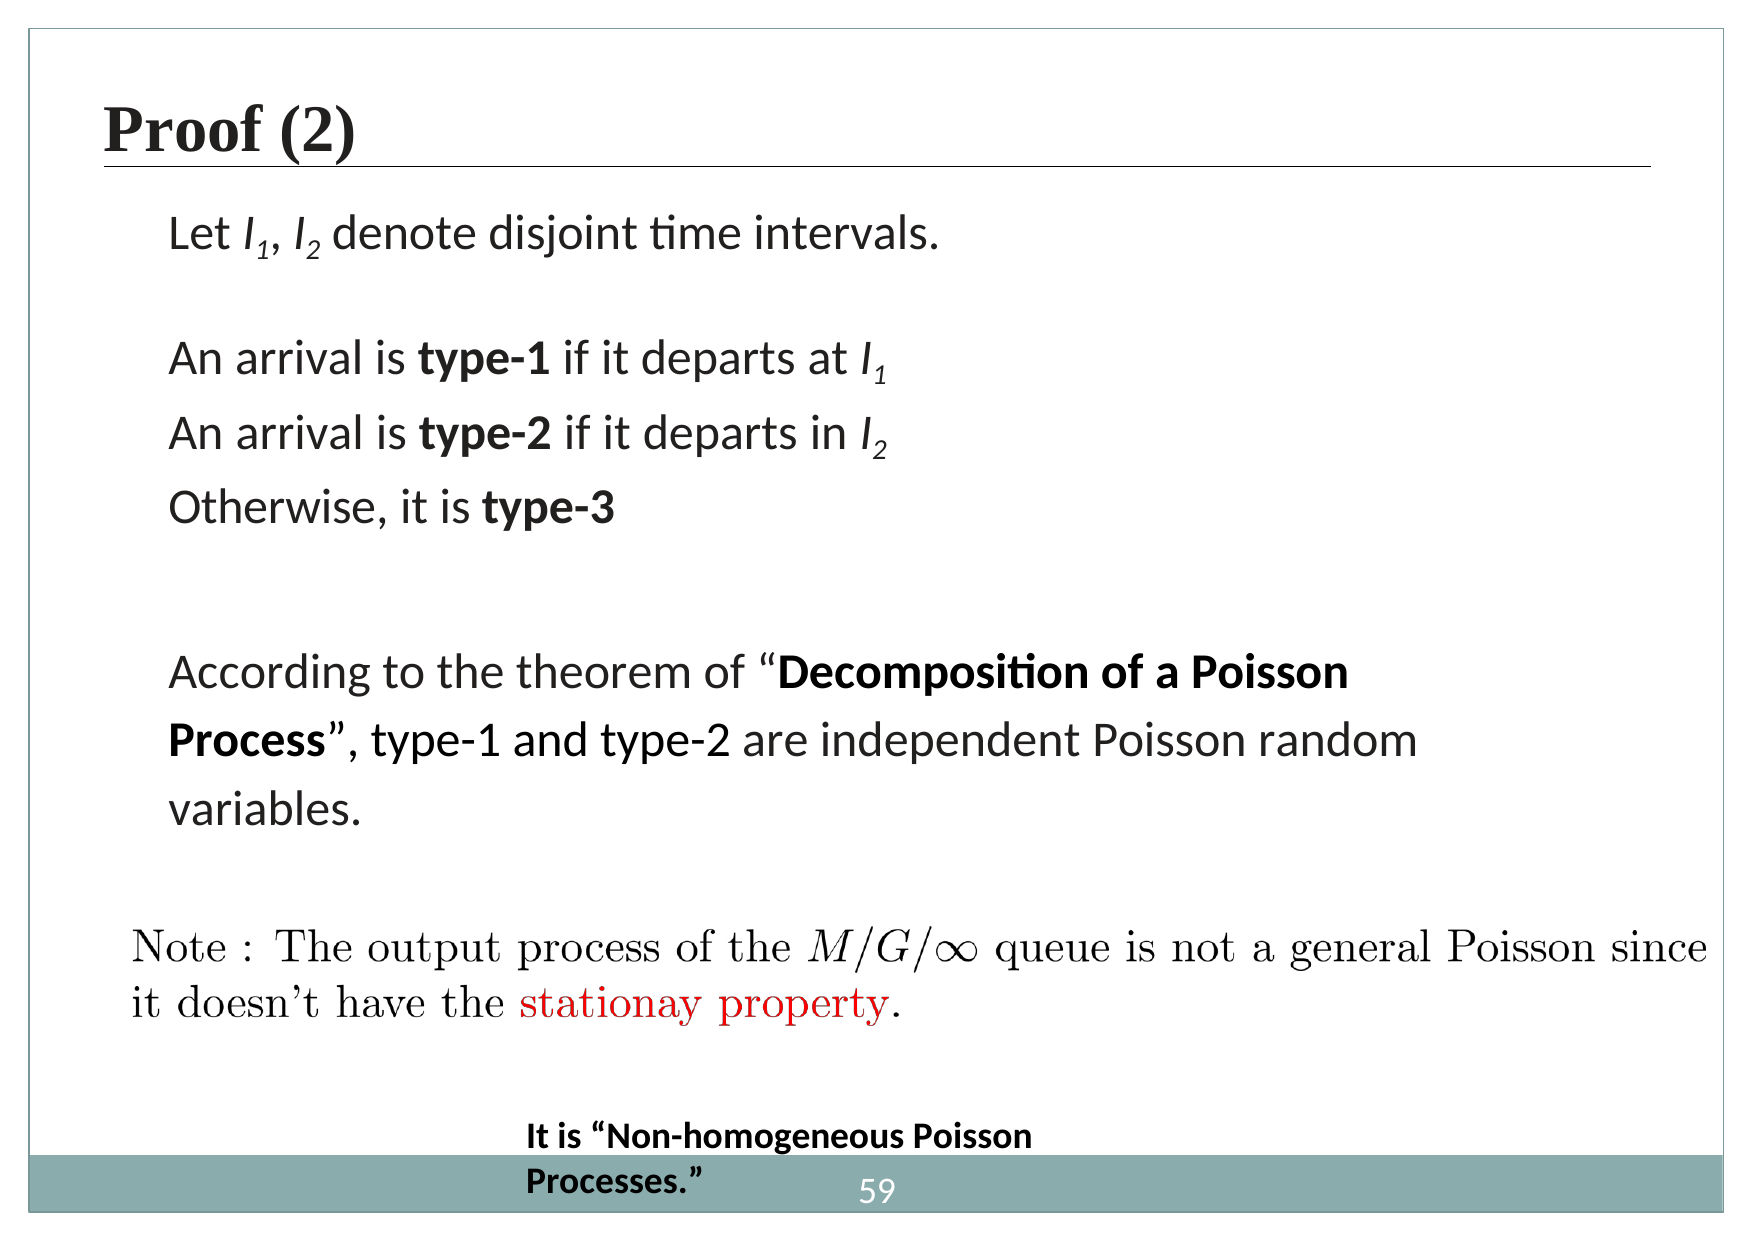

# Proof (2)

Let I1, I2 denote disjoint time intervals.
An arrival is type-1 if it departs at I1 An arrival is type-2 if it departs in I2 Otherwise, it is type-3

According to the theorem of “Decomposition of a Poisson Process”, type-1 and type-2 are independent Poisson random variables.

It is “Non-homogeneous Poisson Processes.”
59